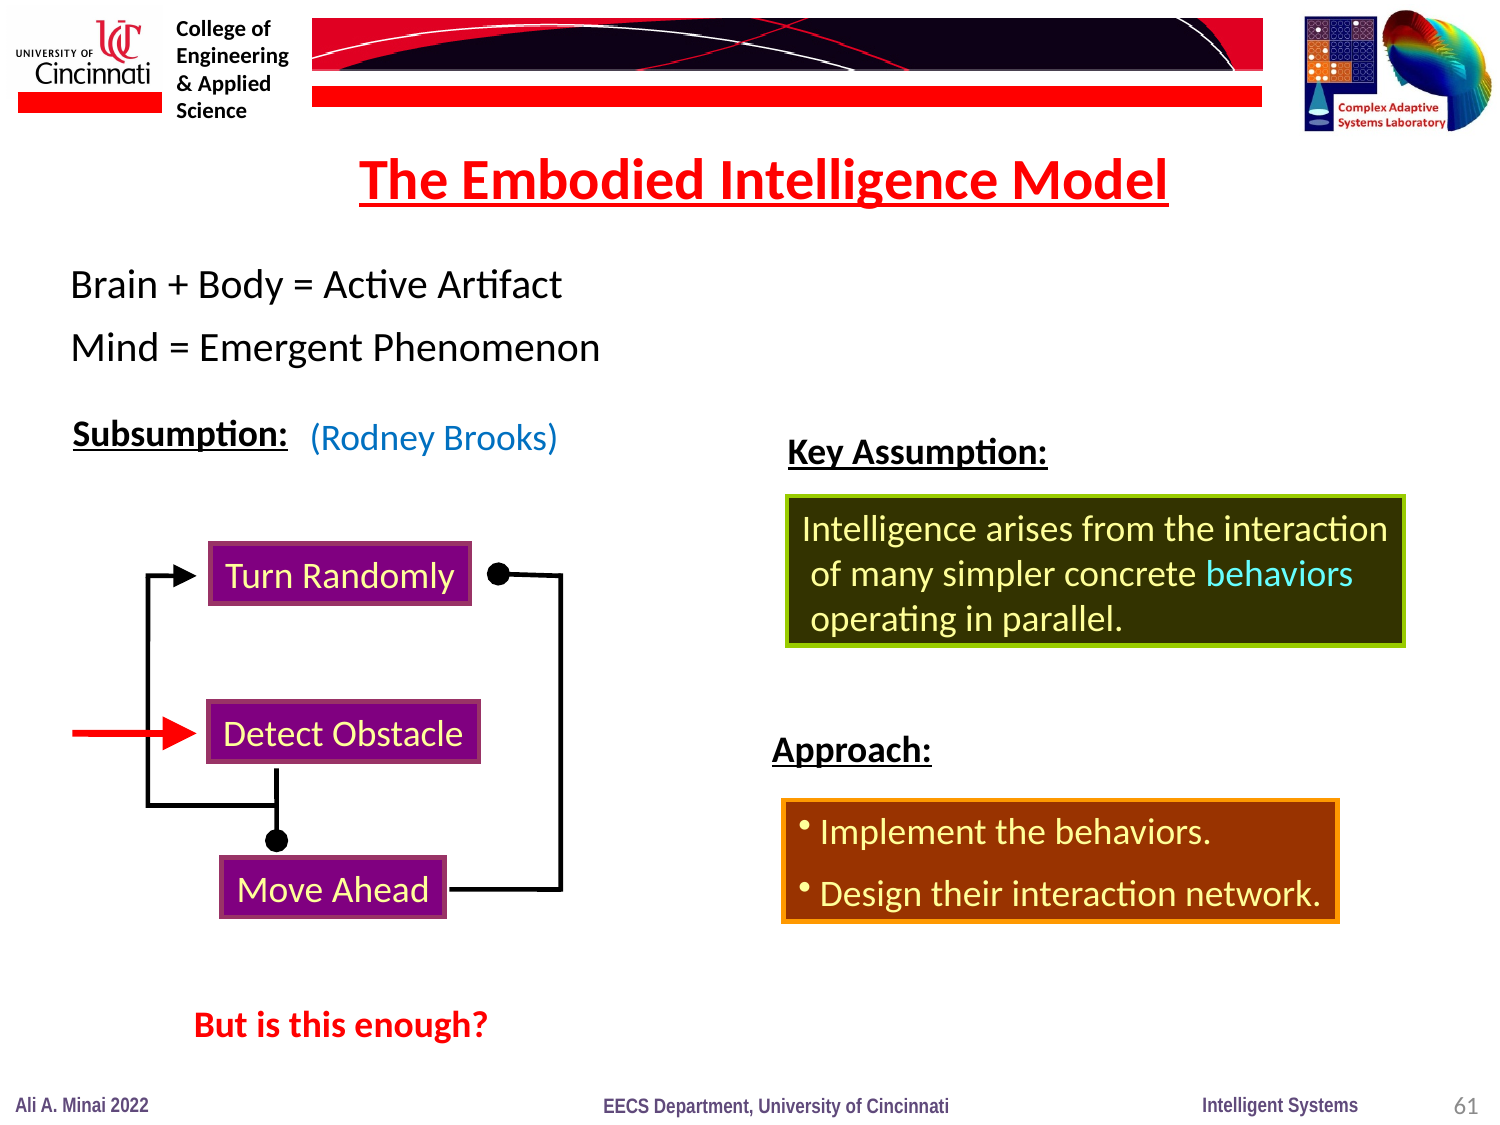

The Embodied Intelligence Model
Brain + Body = Active Artifact
Mind = Emergent Phenomenon
Subsumption:
(Rodney Brooks)
Key Assumption:
Intelligence arises from the interaction
 of many simpler concrete behaviors
 operating in parallel.
Turn Randomly

Detect Obstacle
Approach:

 Implement the behaviors.
 Design their interaction network.

Move Ahead

But is this enough?